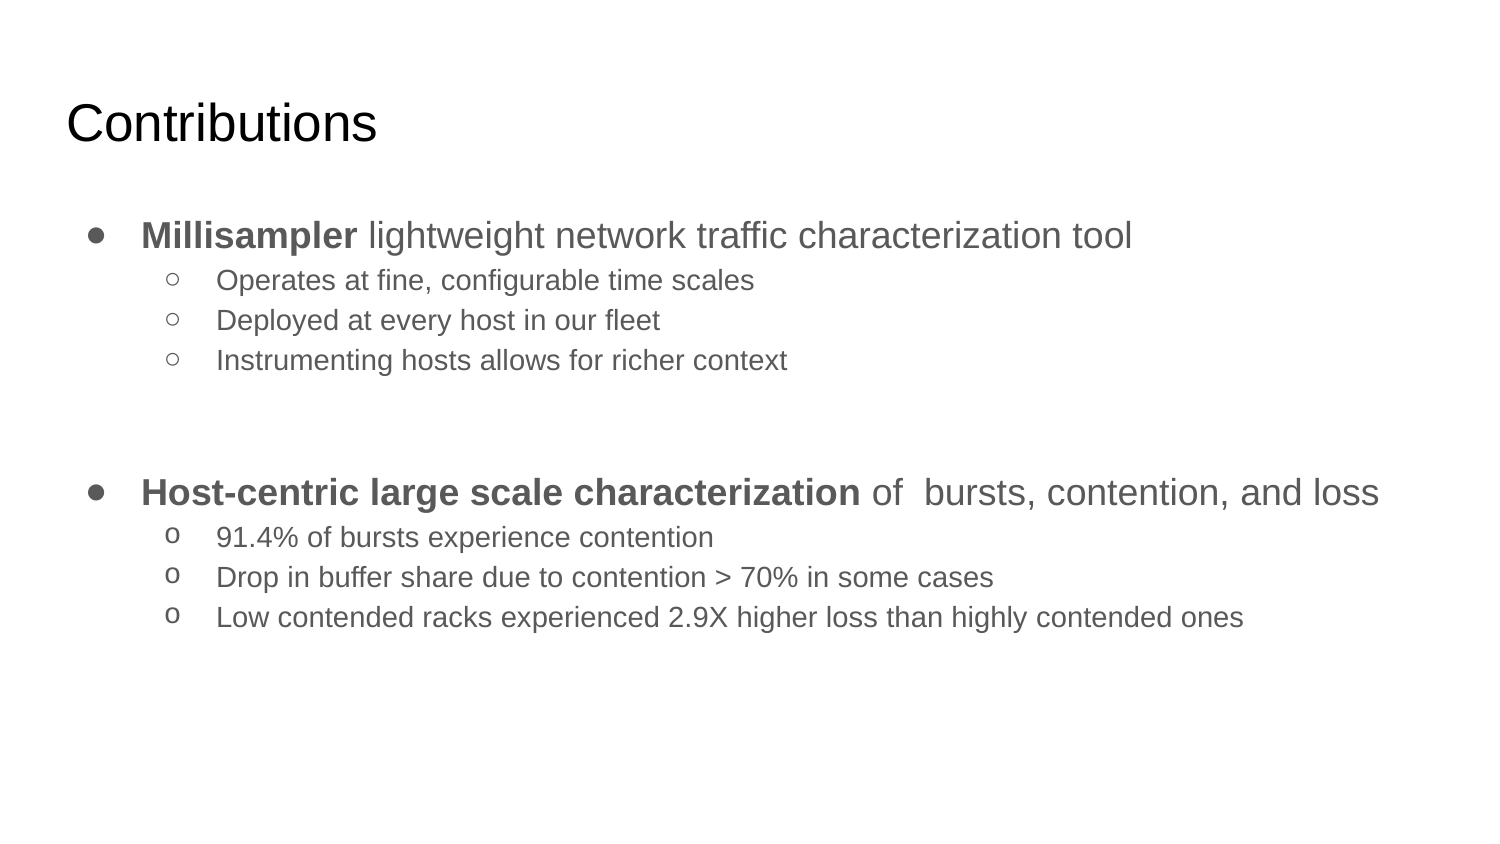

# Contributions
Millisampler lightweight network traffic characterization tool
Operates at fine, configurable time scales
Deployed at every host in our fleet
Instrumenting hosts allows for richer context

Host-centric large scale characterization of  bursts, contention, and loss
91.4% of bursts experience contention
Drop in buffer share due to contention > 70% in some cases
Low contended racks experienced 2.9X higher loss than highly contended ones